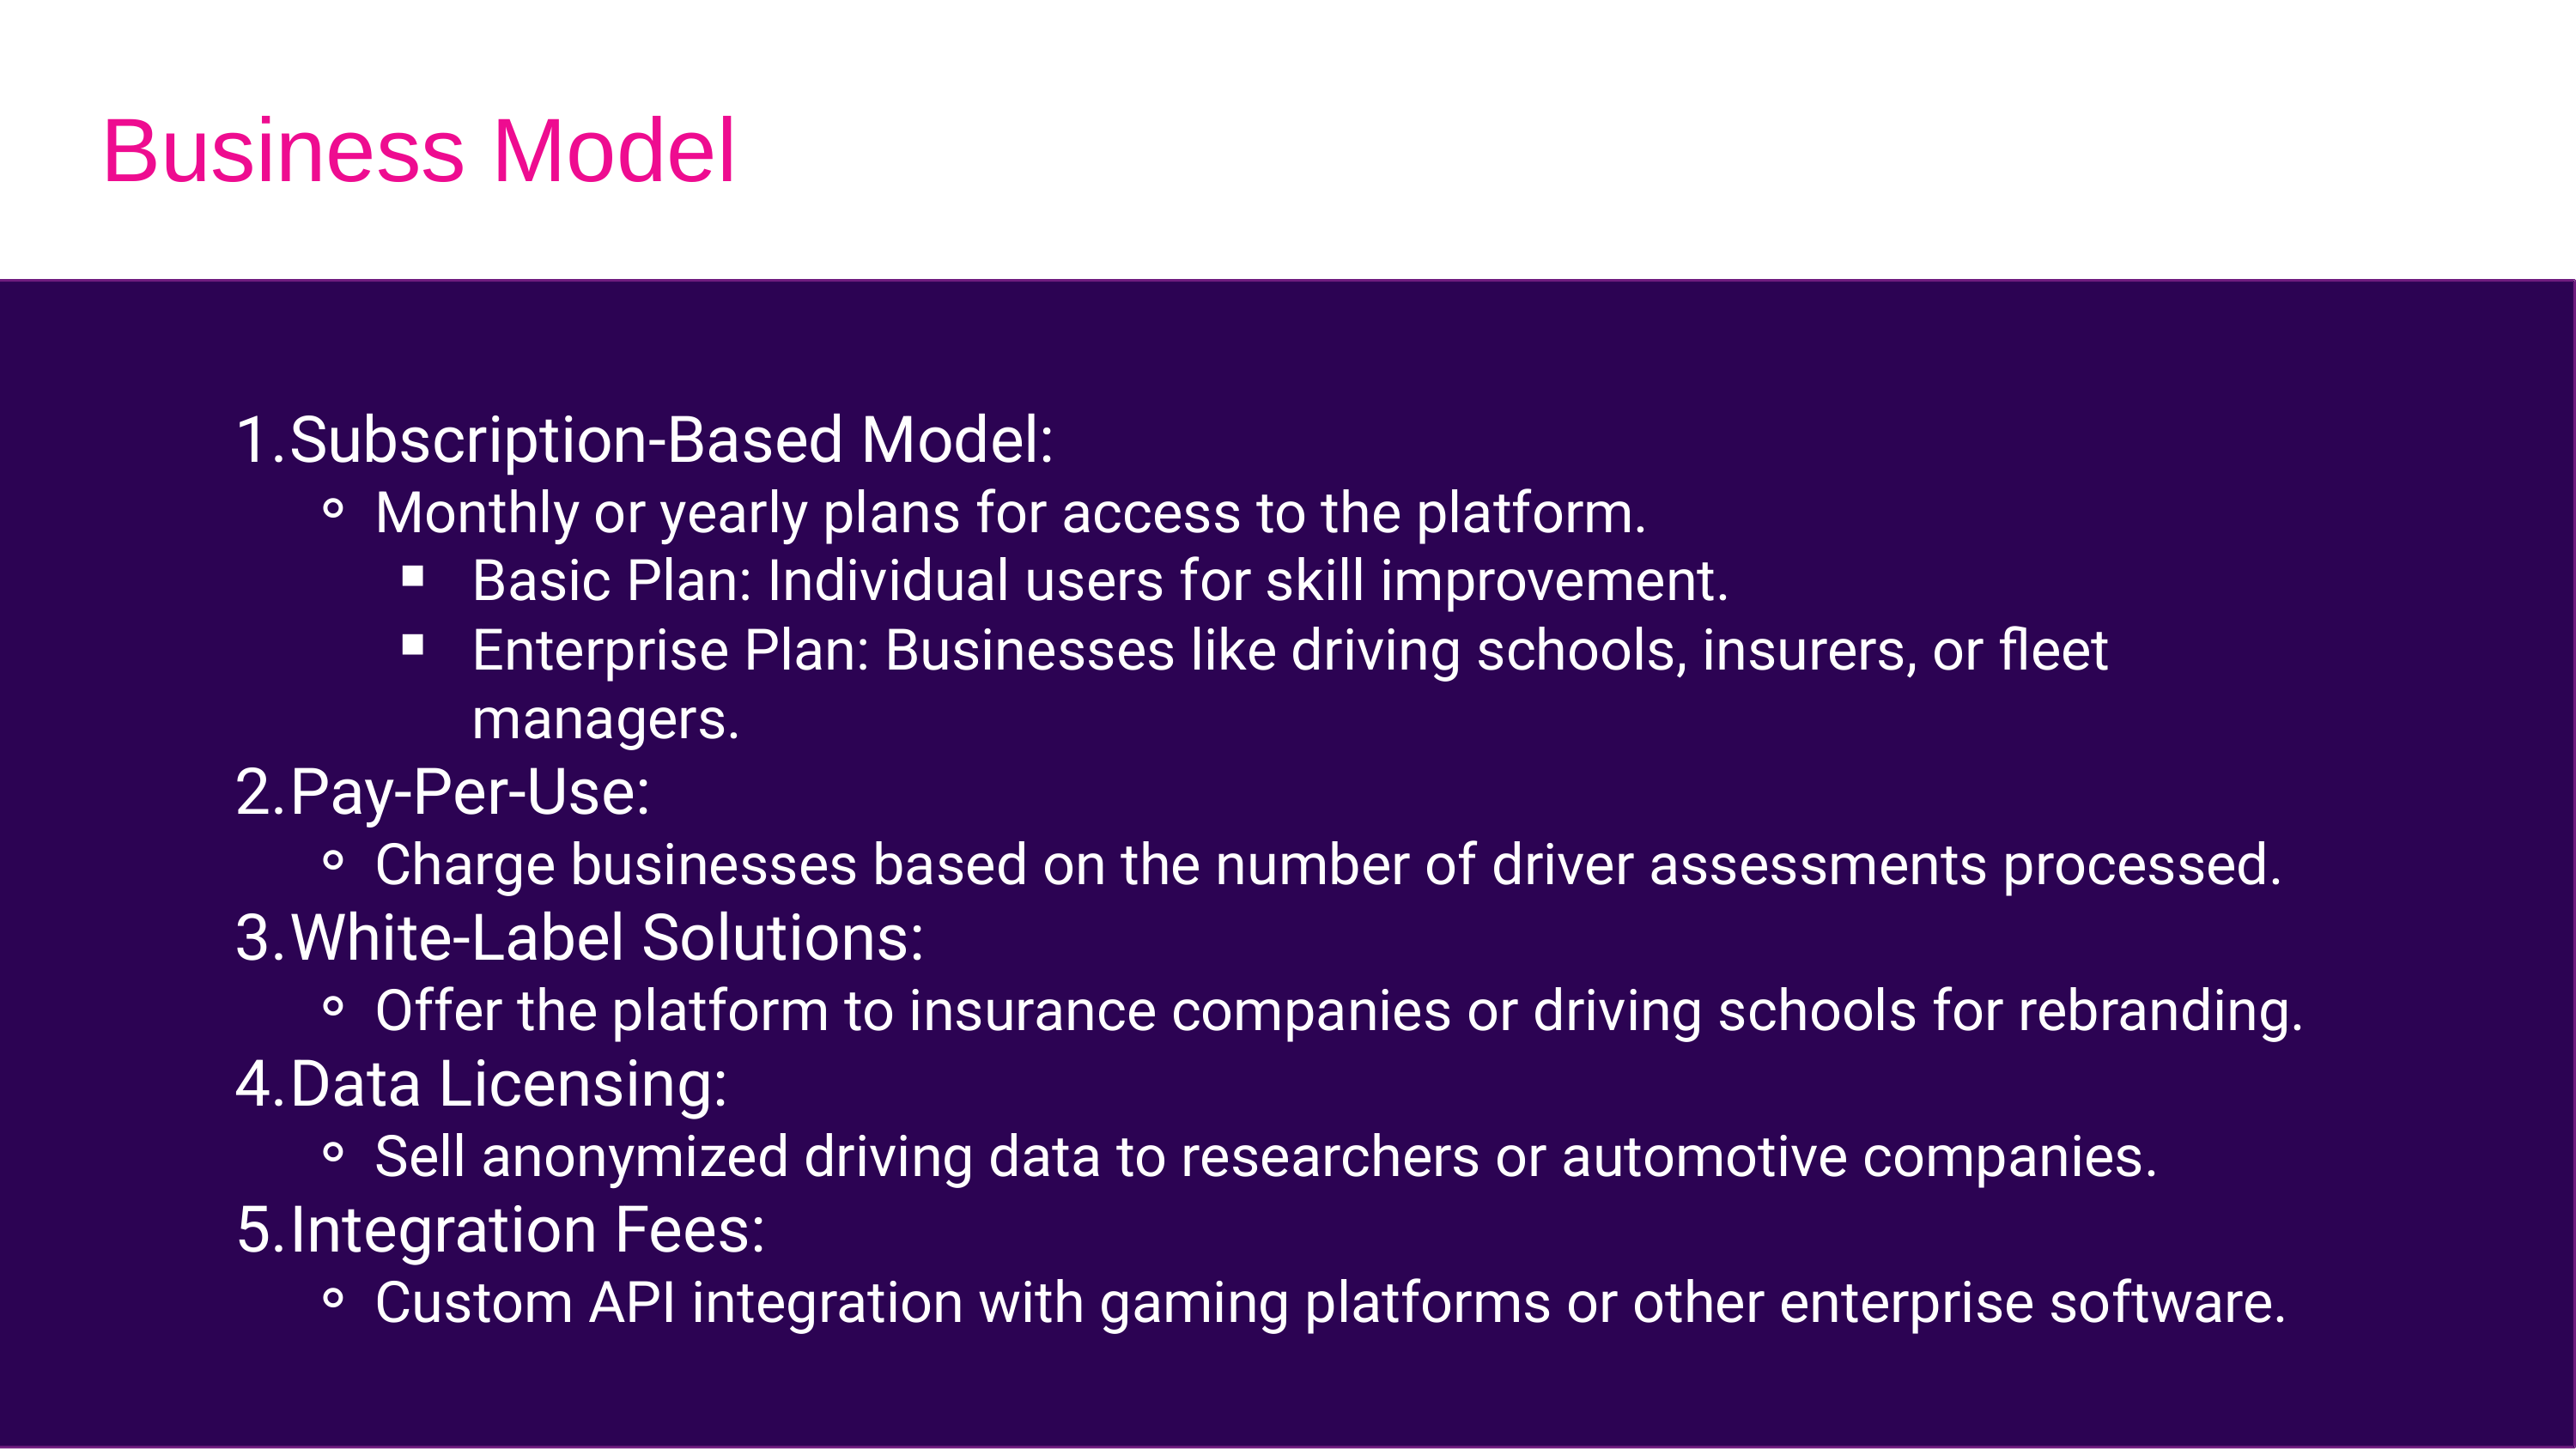

Business Model

Subscription-Based Model:
Monthly or yearly plans for access to the platform.
Basic Plan: Individual users for skill improvement.
Enterprise Plan: Businesses like driving schools, insurers, or fleet managers.
Pay-Per-Use:
Charge businesses based on the number of driver assessments processed.
White-Label Solutions:
Offer the platform to insurance companies or driving schools for rebranding.
Data Licensing:
Sell anonymized driving data to researchers or automotive companies.
Integration Fees:
Custom API integration with gaming platforms or other enterprise software.